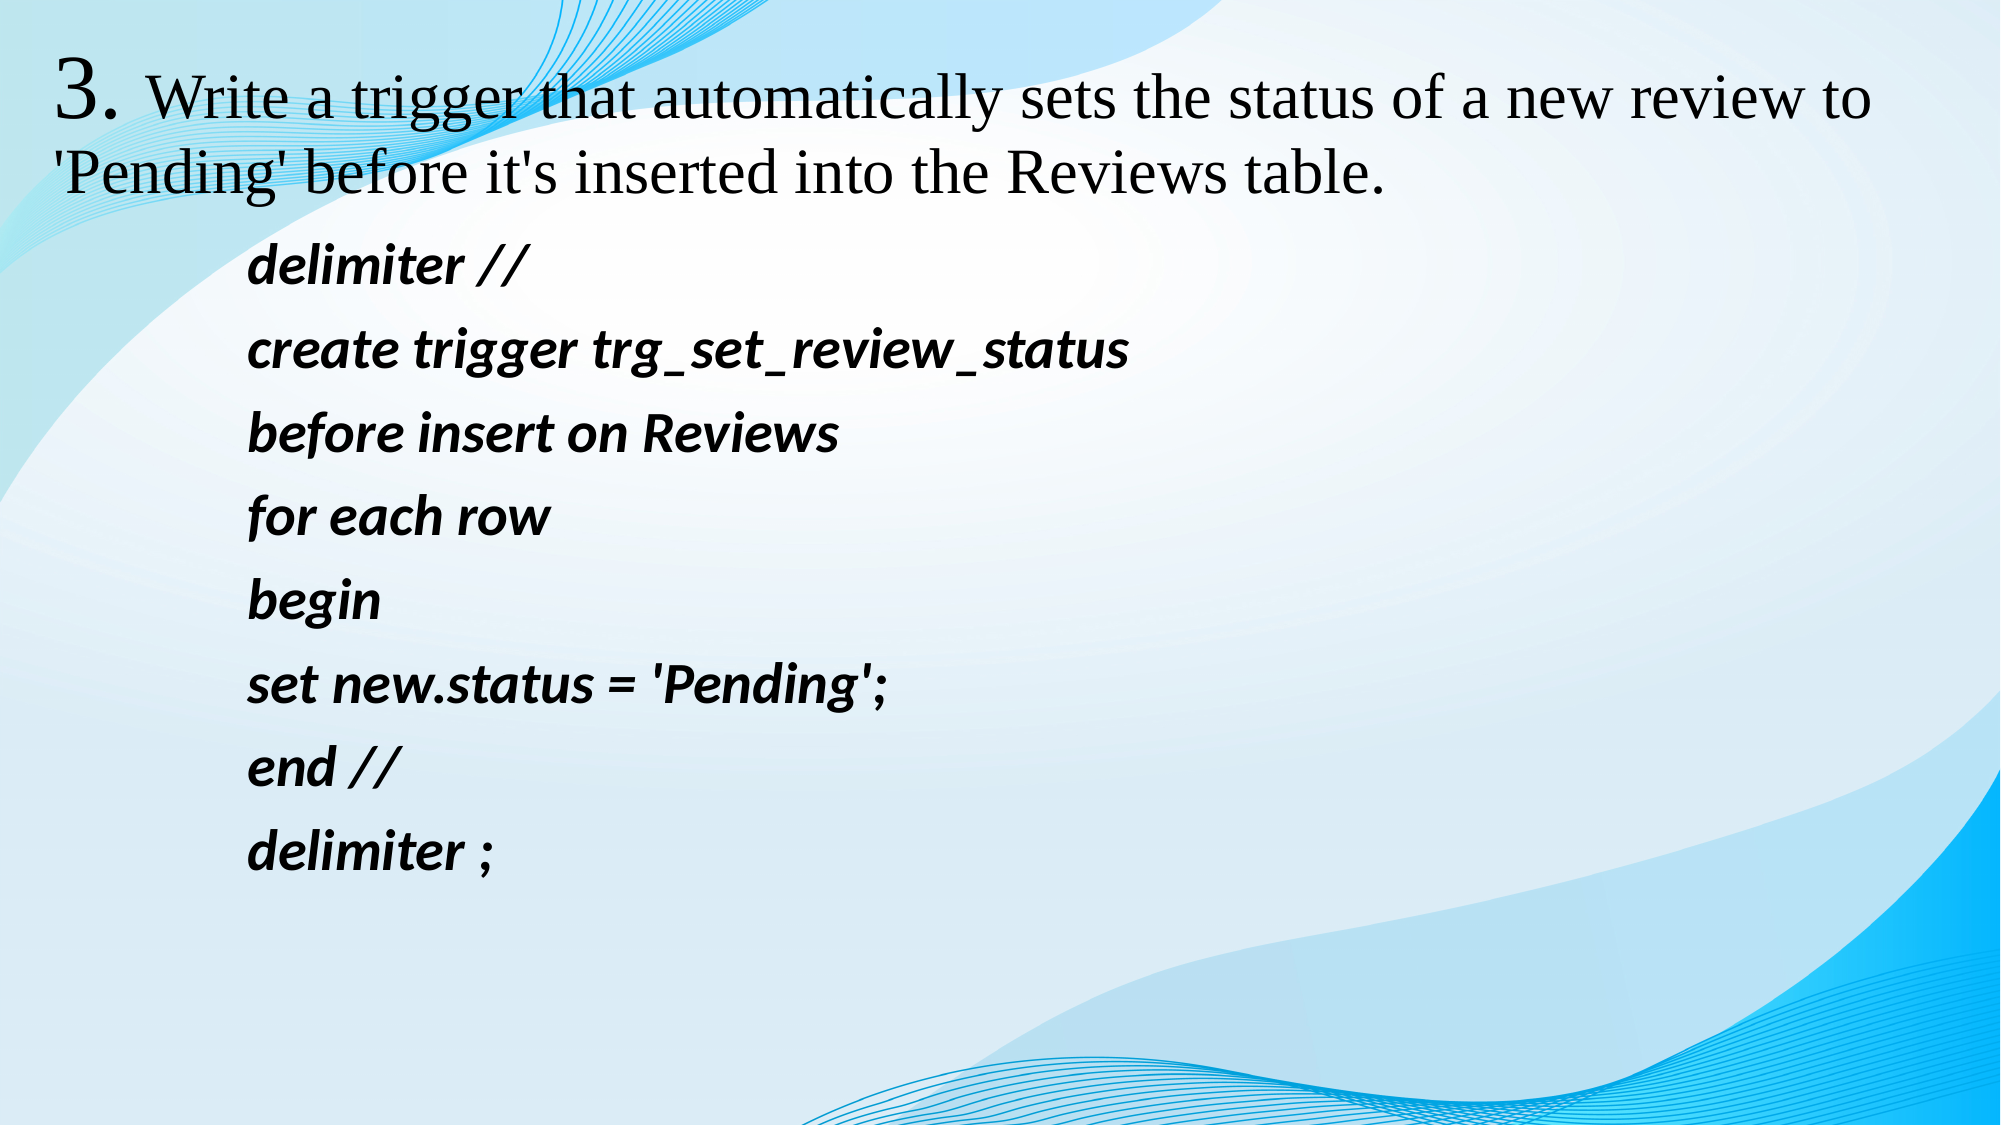

# 3. Write a trigger that automatically sets the status of a new review to 'Pending' before it's inserted into the Reviews table.
        delimiter //
        create trigger trg_set_review_status
        before insert on Reviews
        for each row
        begin
        set new.status = 'Pending';
        end //
        delimiter ;